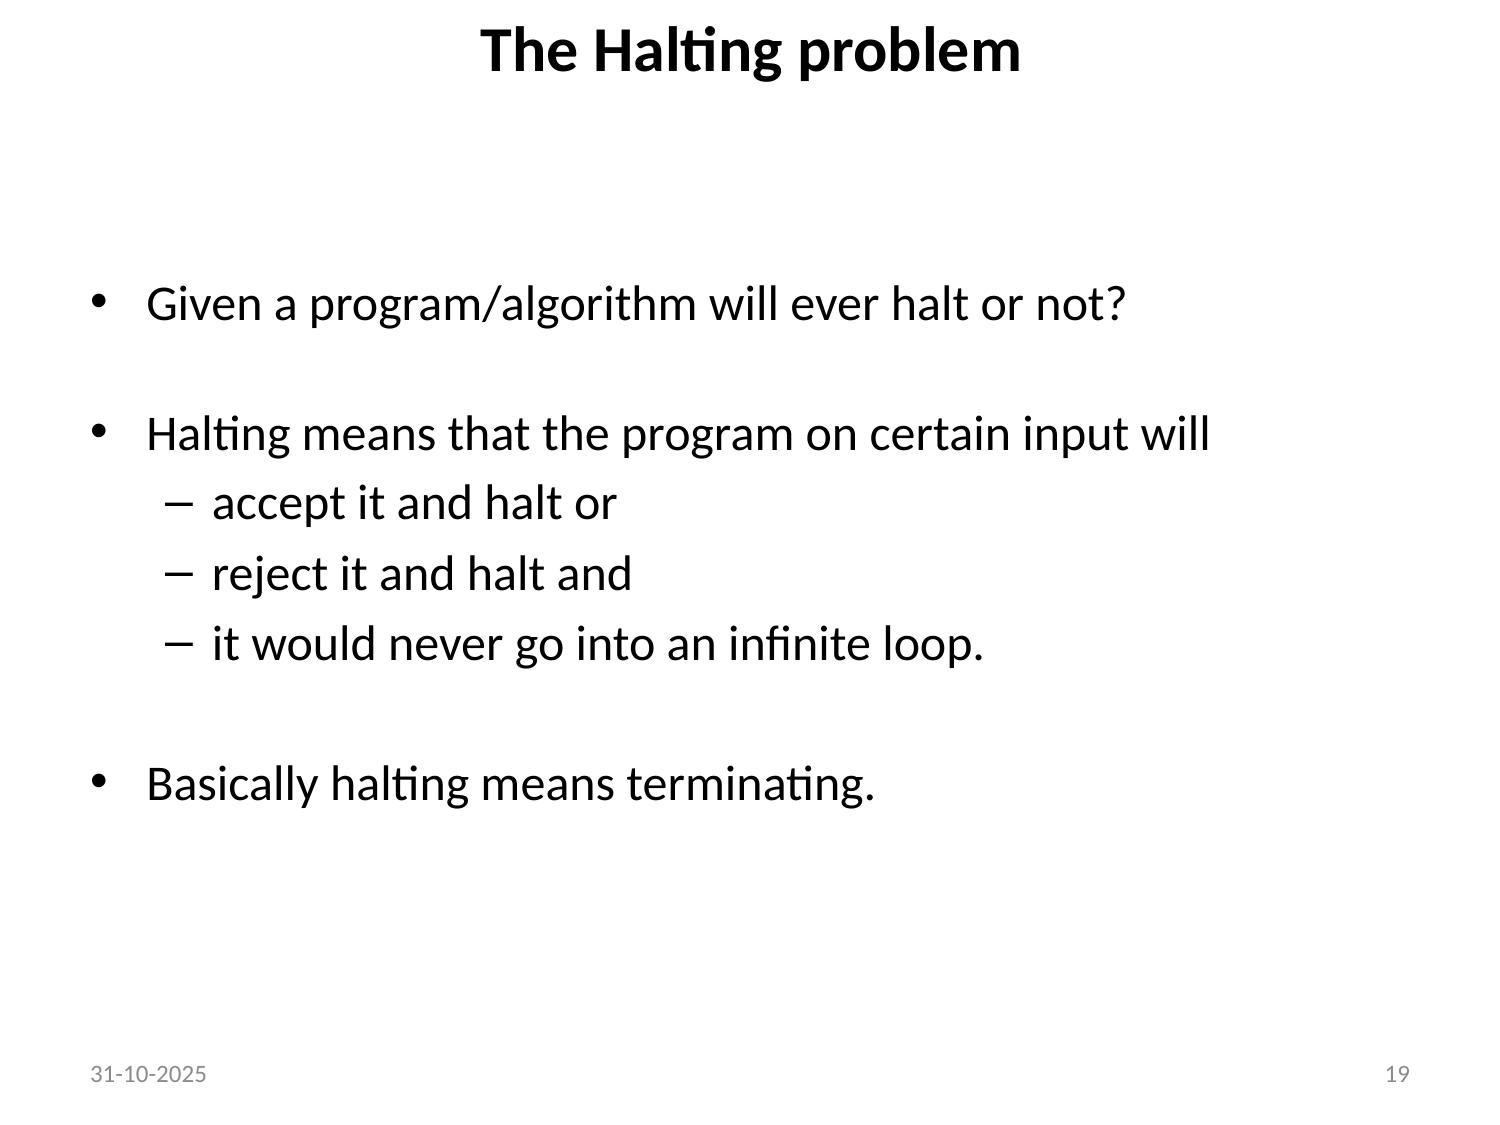

# The Halting problem
Given a program/algorithm will ever halt or not?
Halting means that the program on certain input will
accept it and halt or
reject it and halt and
it would never go into an infinite loop.

Basically halting means terminating.
31-10-2025
19